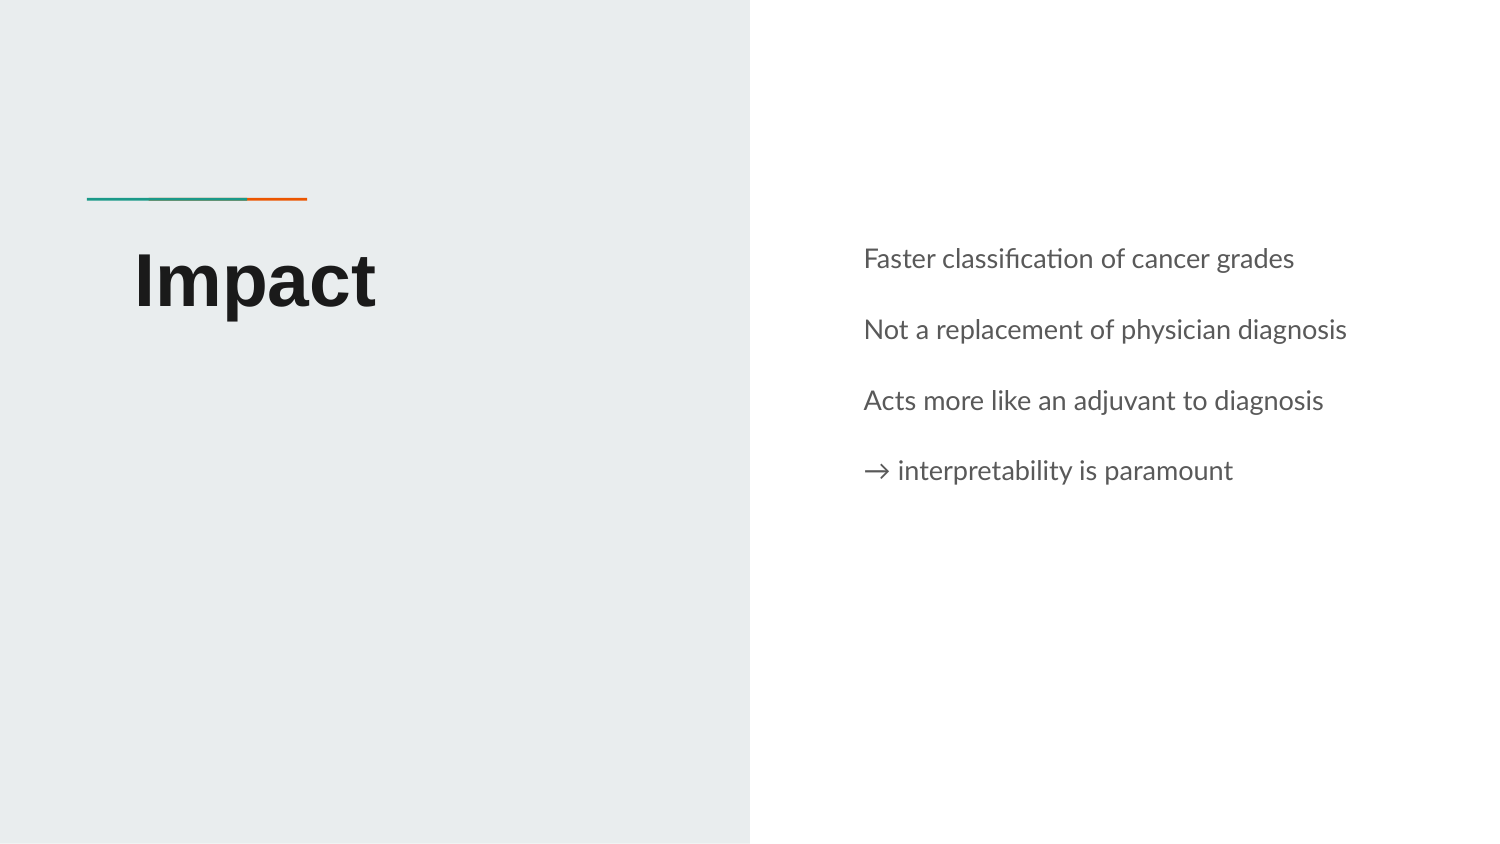

# Impact
Faster classification of cancer grades
Not a replacement of physician diagnosis
Acts more like an adjuvant to diagnosis
→ interpretability is paramount